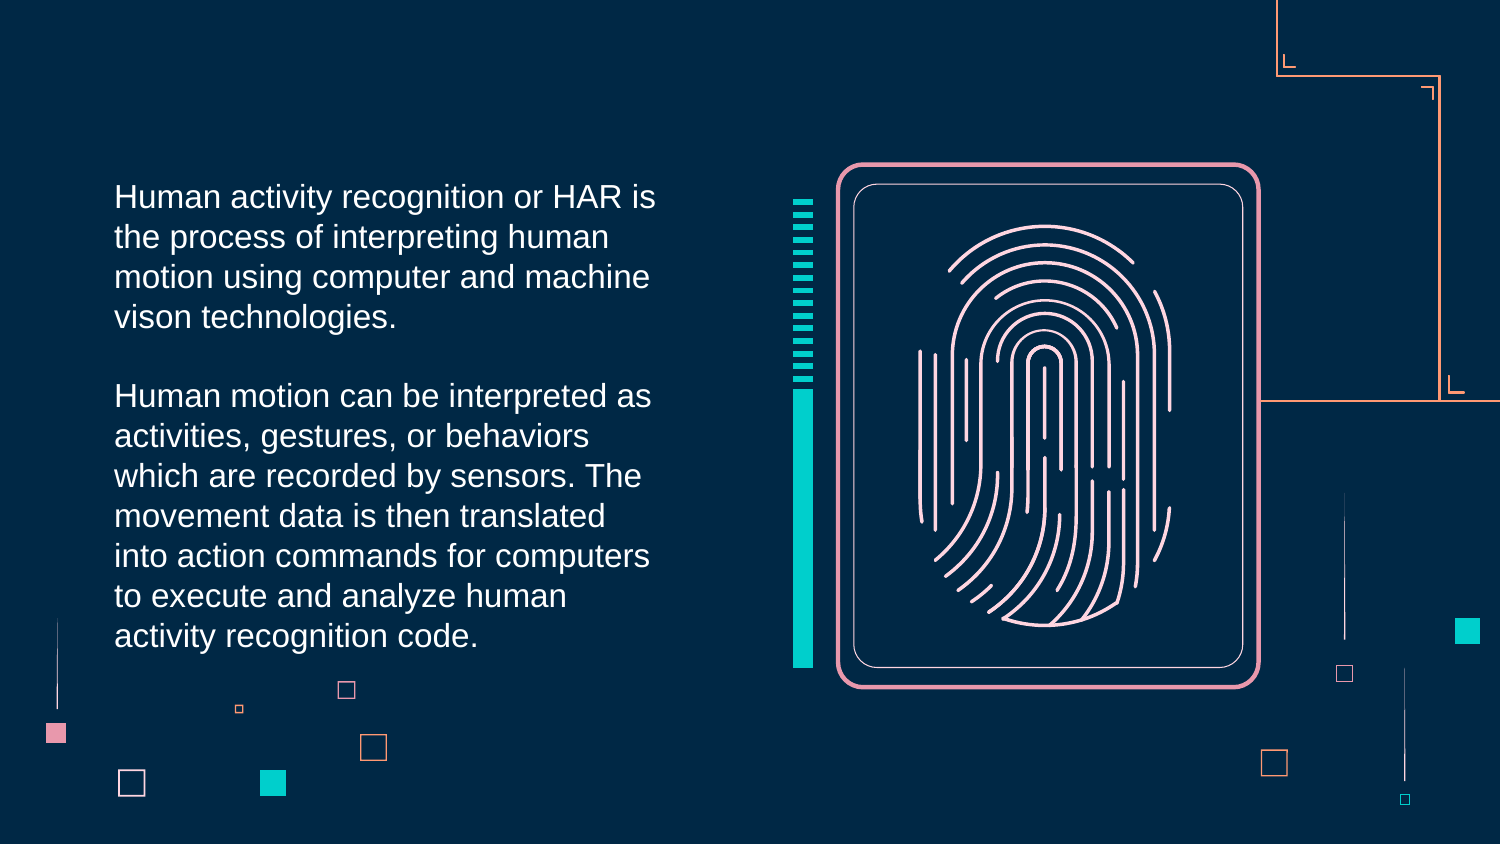

Human activity recognition or HAR is the process of interpreting human motion using computer and machine vison technologies.

Human motion can be interpreted as activities, gestures, or behaviors which are recorded by sensors. The movement data is then translated into action commands for computers to execute and analyze human activity recognition code.